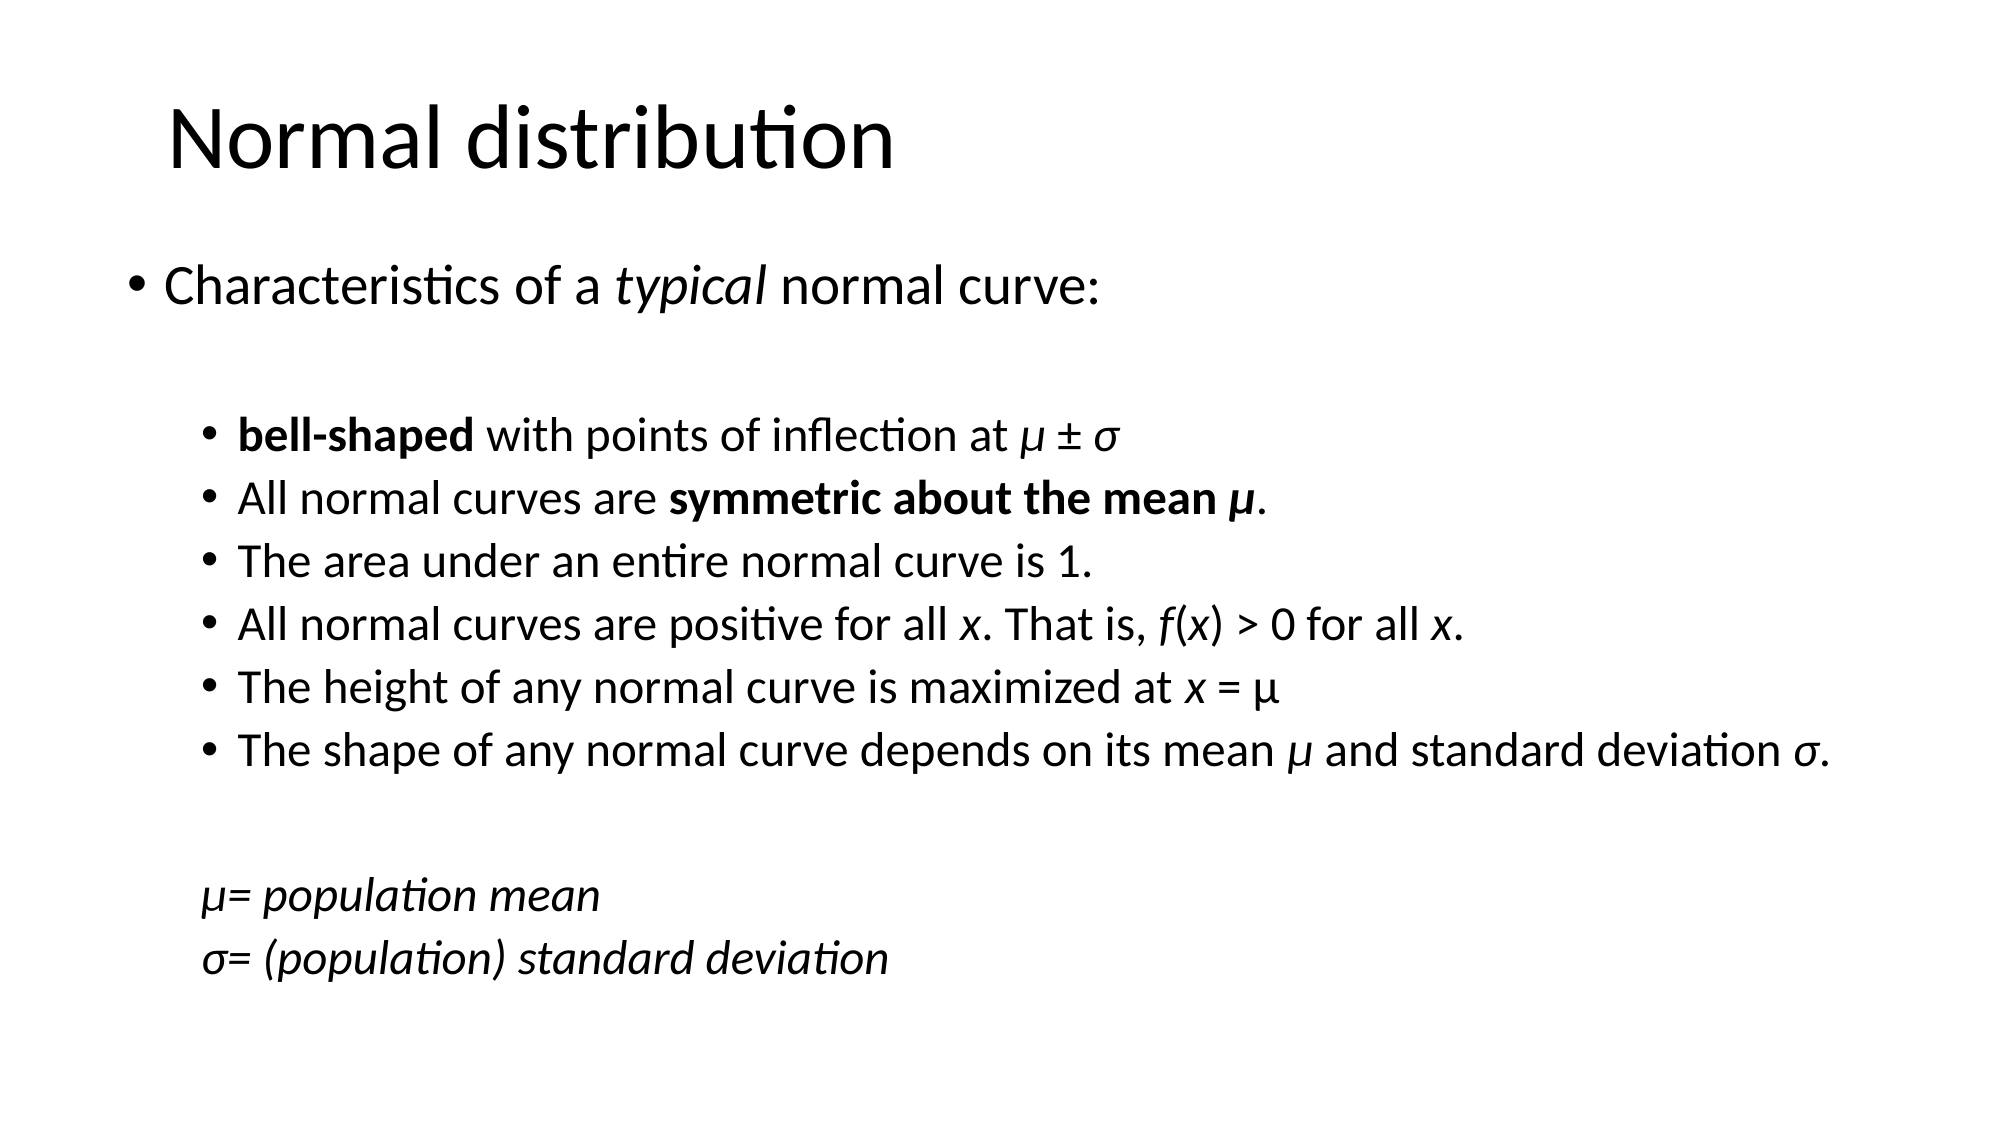

# Normal distribution
Characteristics of a typical normal curve:

bell-shaped with points of inflection at μ ± σ
All normal curves are symmetric about the mean μ.
The area under an entire normal curve is 1.
All normal curves are positive for all x. That is, f(x) > 0 for all x.
The height of any normal curve is maximized at x = µ
The shape of any normal curve depends on its mean μ and standard deviation σ.

μ= population mean
σ= (population) standard deviation